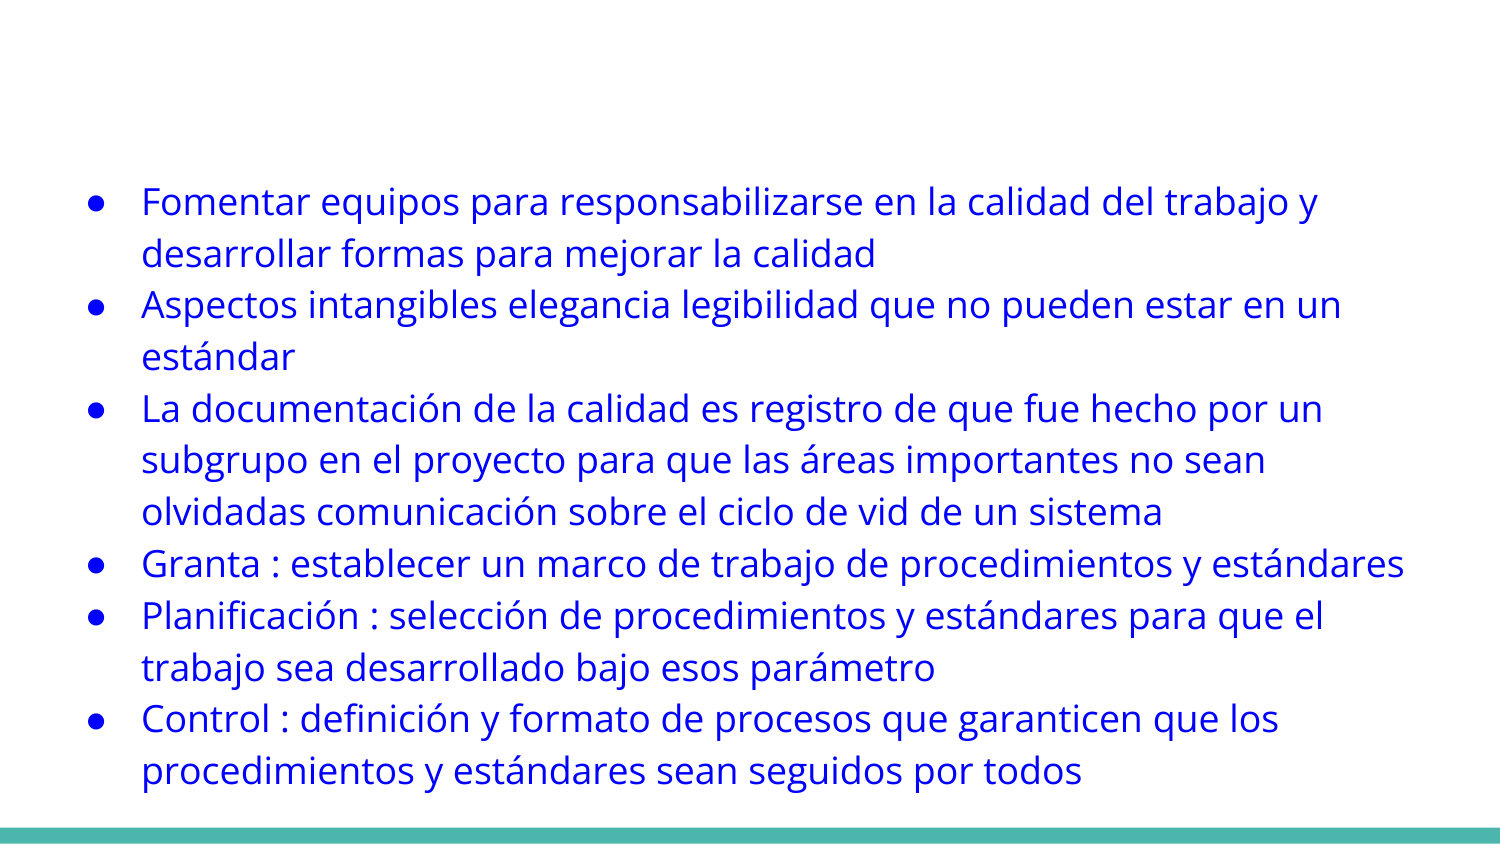

#
Fomentar equipos para responsabilizarse en la calidad del trabajo y desarrollar formas para mejorar la calidad
Aspectos intangibles elegancia legibilidad que no pueden estar en un estándar
La documentación de la calidad es registro de que fue hecho por un subgrupo en el proyecto para que las áreas importantes no sean olvidadas comunicación sobre el ciclo de vid de un sistema
Granta : establecer un marco de trabajo de procedimientos y estándares
Planificación : selección de procedimientos y estándares para que el trabajo sea desarrollado bajo esos parámetro
Control : definición y formato de procesos que garanticen que los procedimientos y estándares sean seguidos por todos